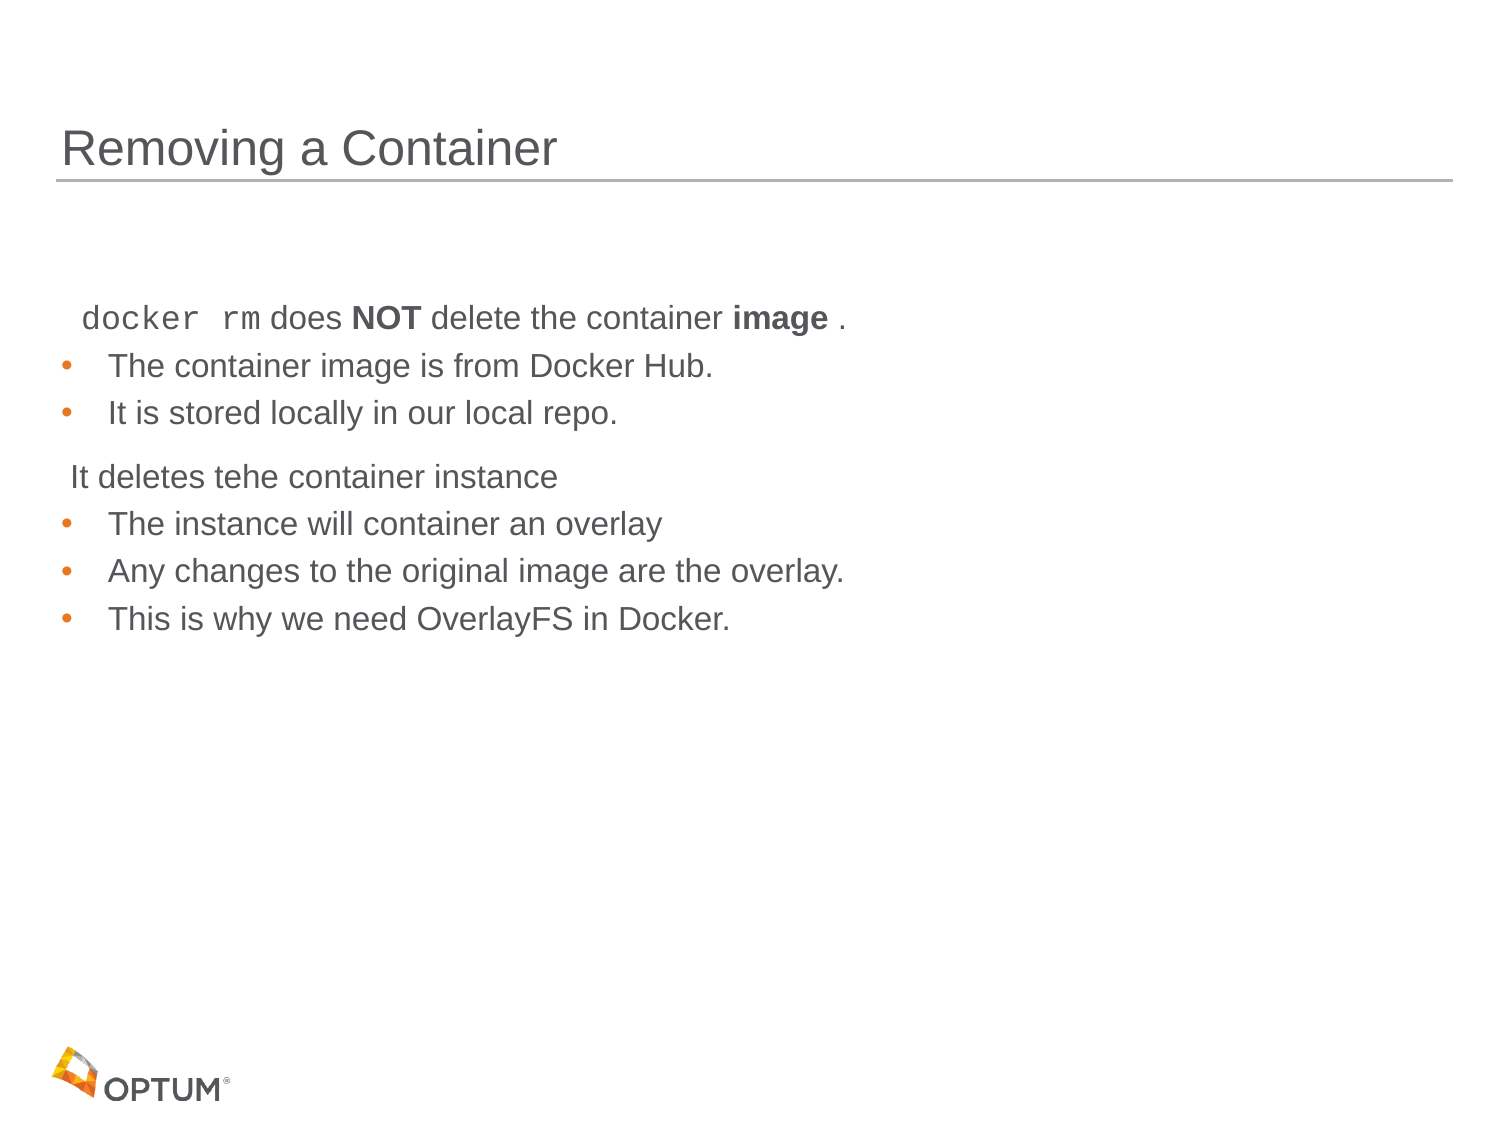

# Removing a Container
 docker rm does NOT delete the container image .
 The container image is from Docker Hub.
 It is stored locally in our local repo.
 It deletes tehe container instance
 The instance will container an overlay
 Any changes to the original image are the overlay.
 This is why we need OverlayFS in Docker.